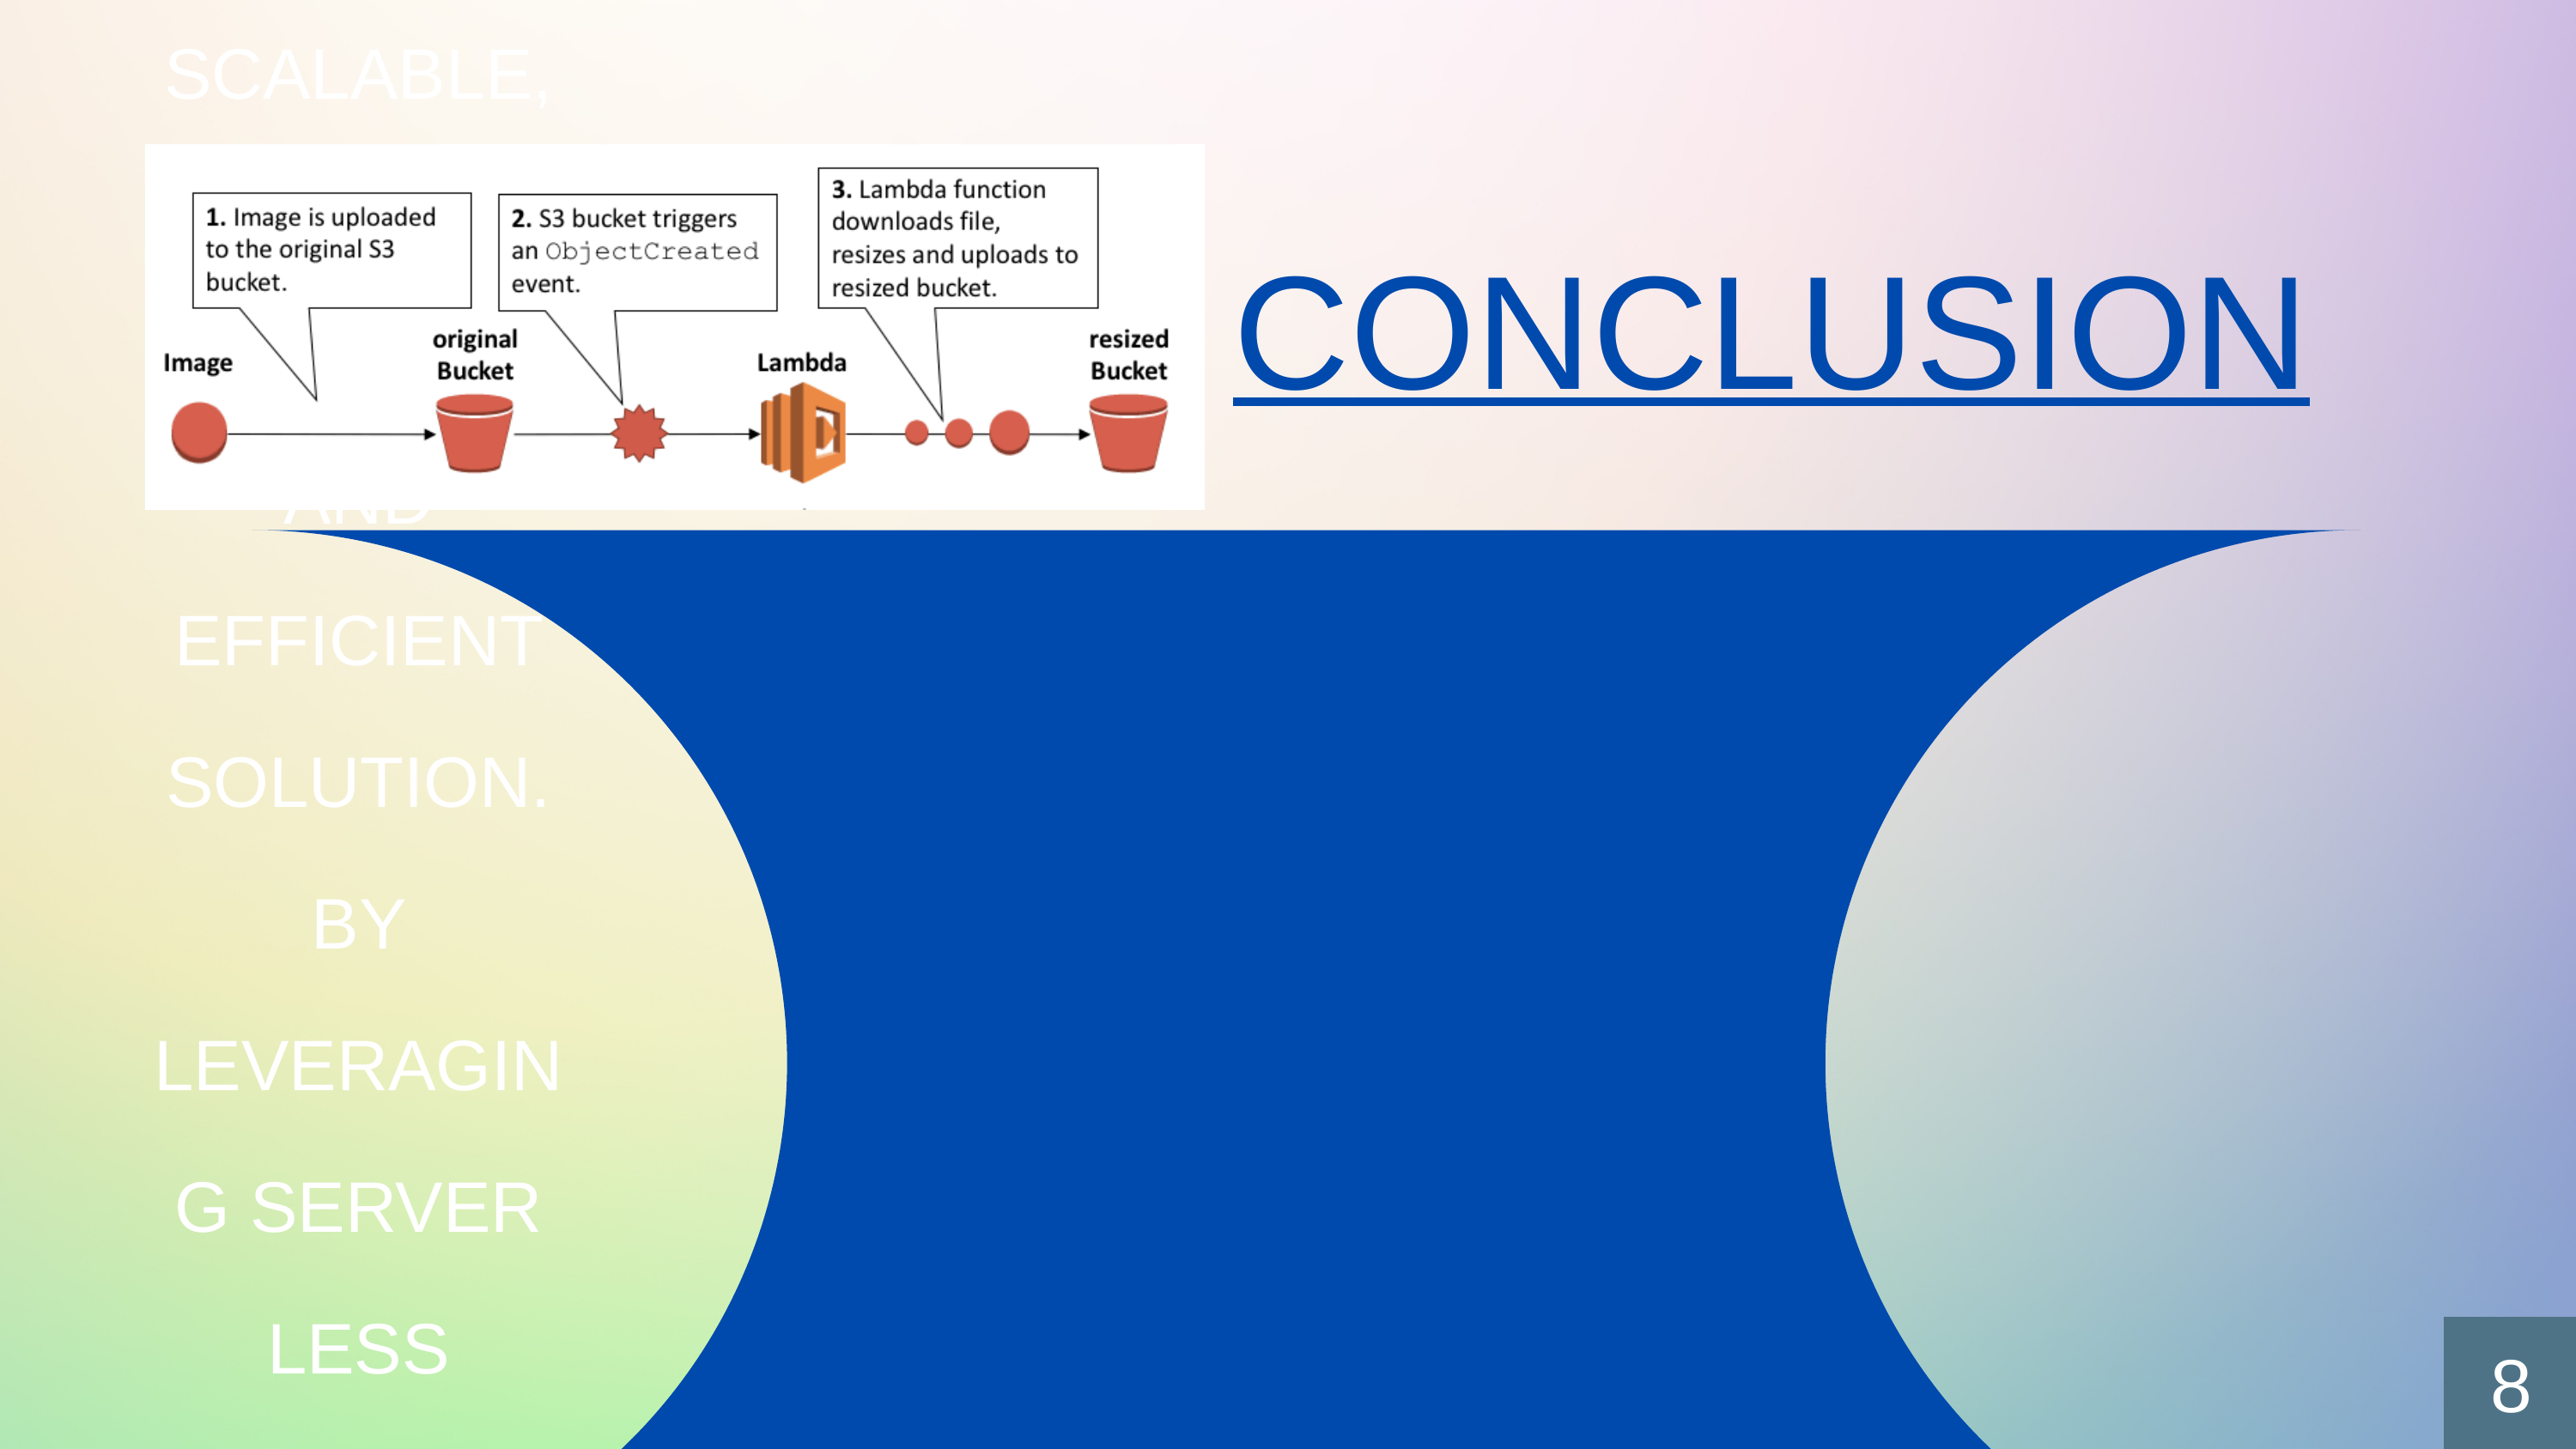

CONCLUSION

SERVERLESS IMAGE RESIZING WITH AWS LAMBDA AND OTHER SERVICES OFFERS A SCALABLE,COST EFFECTIVE AND EFFICIENT SOLUTION.
BY LEVERAGING SERVER LESS COMPUTING ,DEVELOPERS CAN FOCUS ON DELIVERING VALUE TO USERS.

8